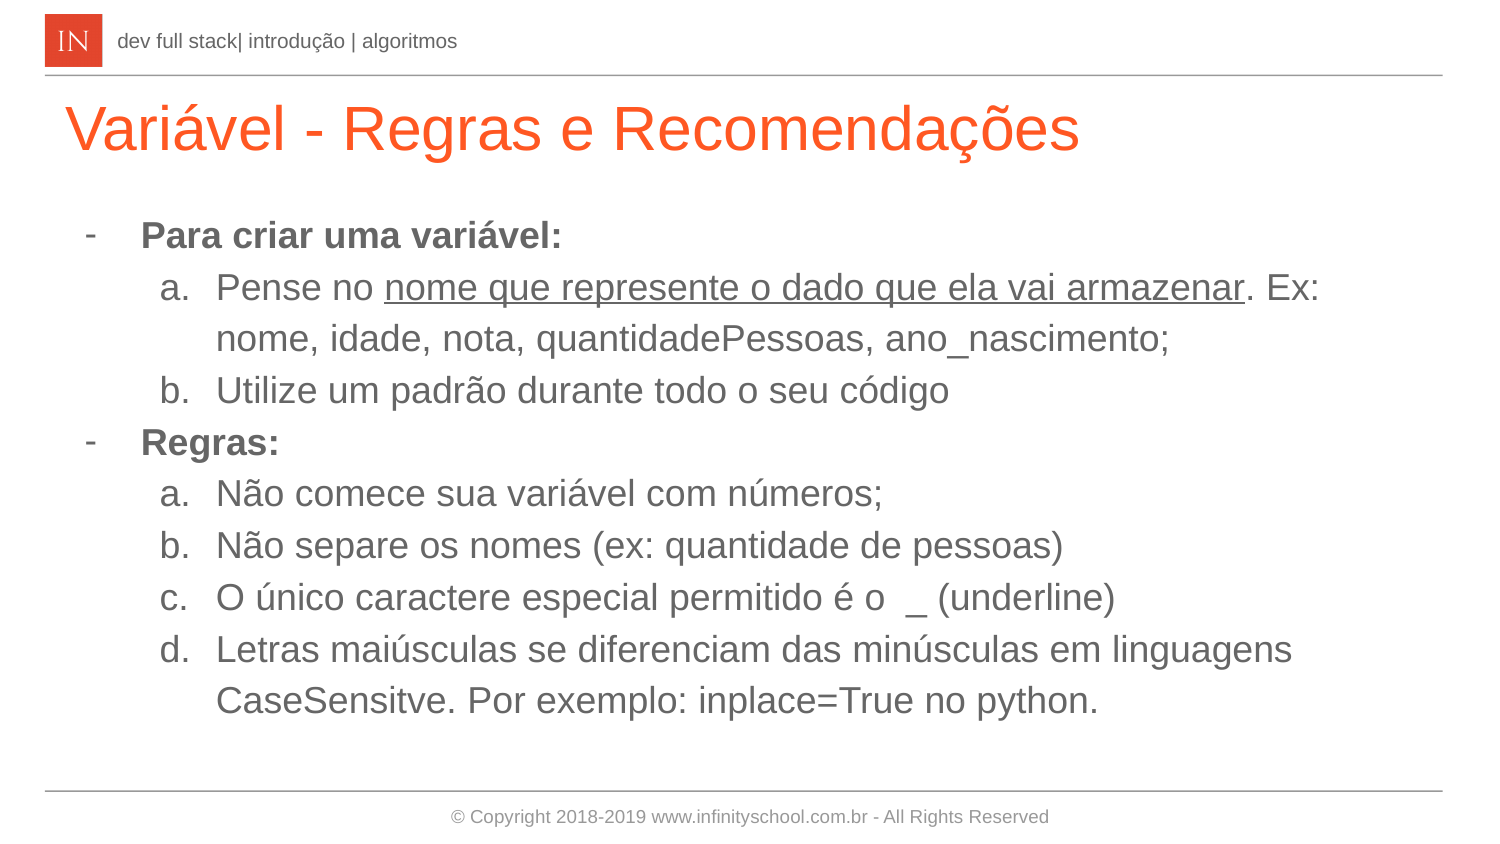

Variável - Regras e Recomendações
Para criar uma variável:
Pense no nome que represente o dado que ela vai armazenar. Ex: nome, idade, nota, quantidadePessoas, ano_nascimento;
Utilize um padrão durante todo o seu código
Regras:
Não comece sua variável com números;
Não separe os nomes (ex: quantidade de pessoas)
O único caractere especial permitido é o  _ (underline)
Letras maiúsculas se diferenciam das minúsculas em linguagens CaseSensitve. Por exemplo: inplace=True no python.